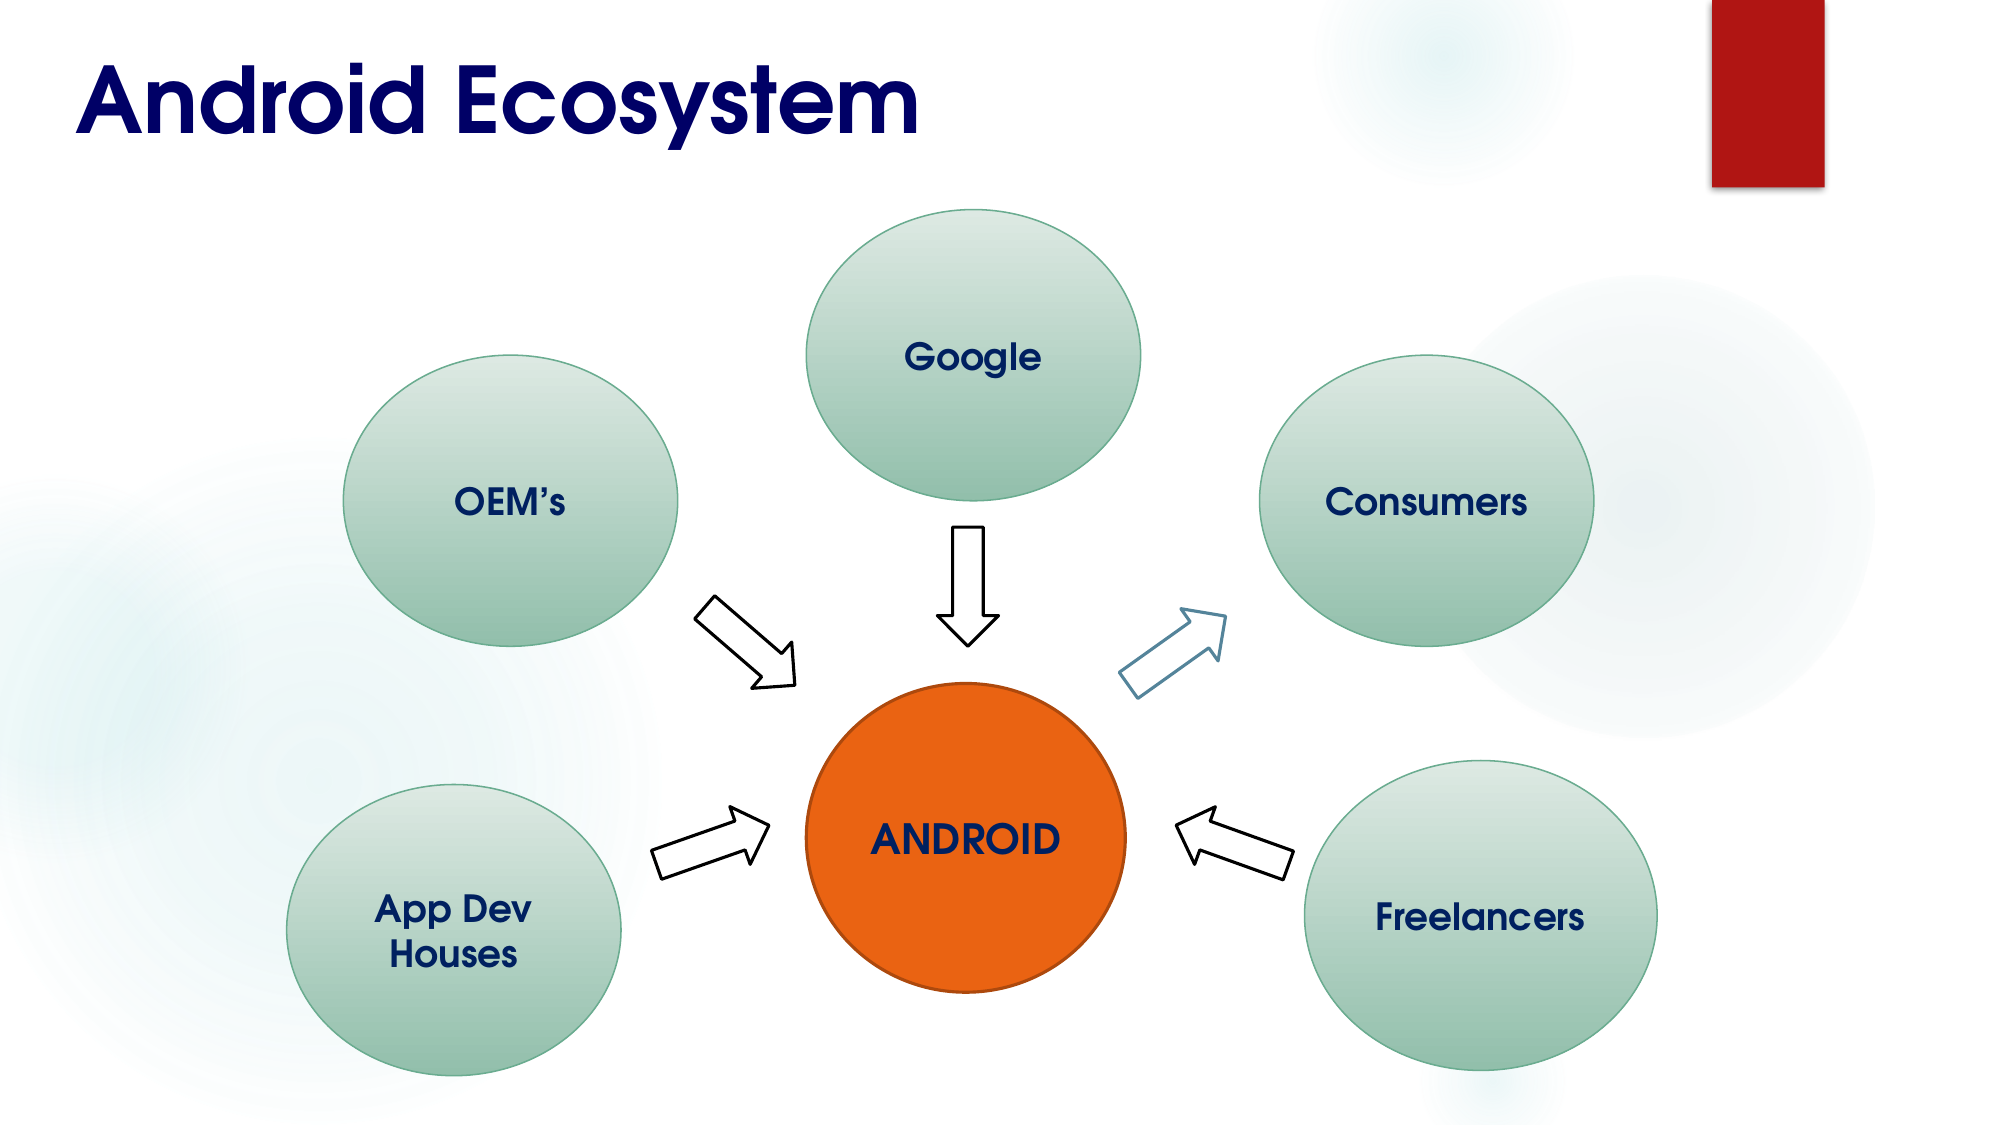

# Android Ecosystem
Google
OEM’s
Consumers

ANDROID
Freelancers
App Dev Houses